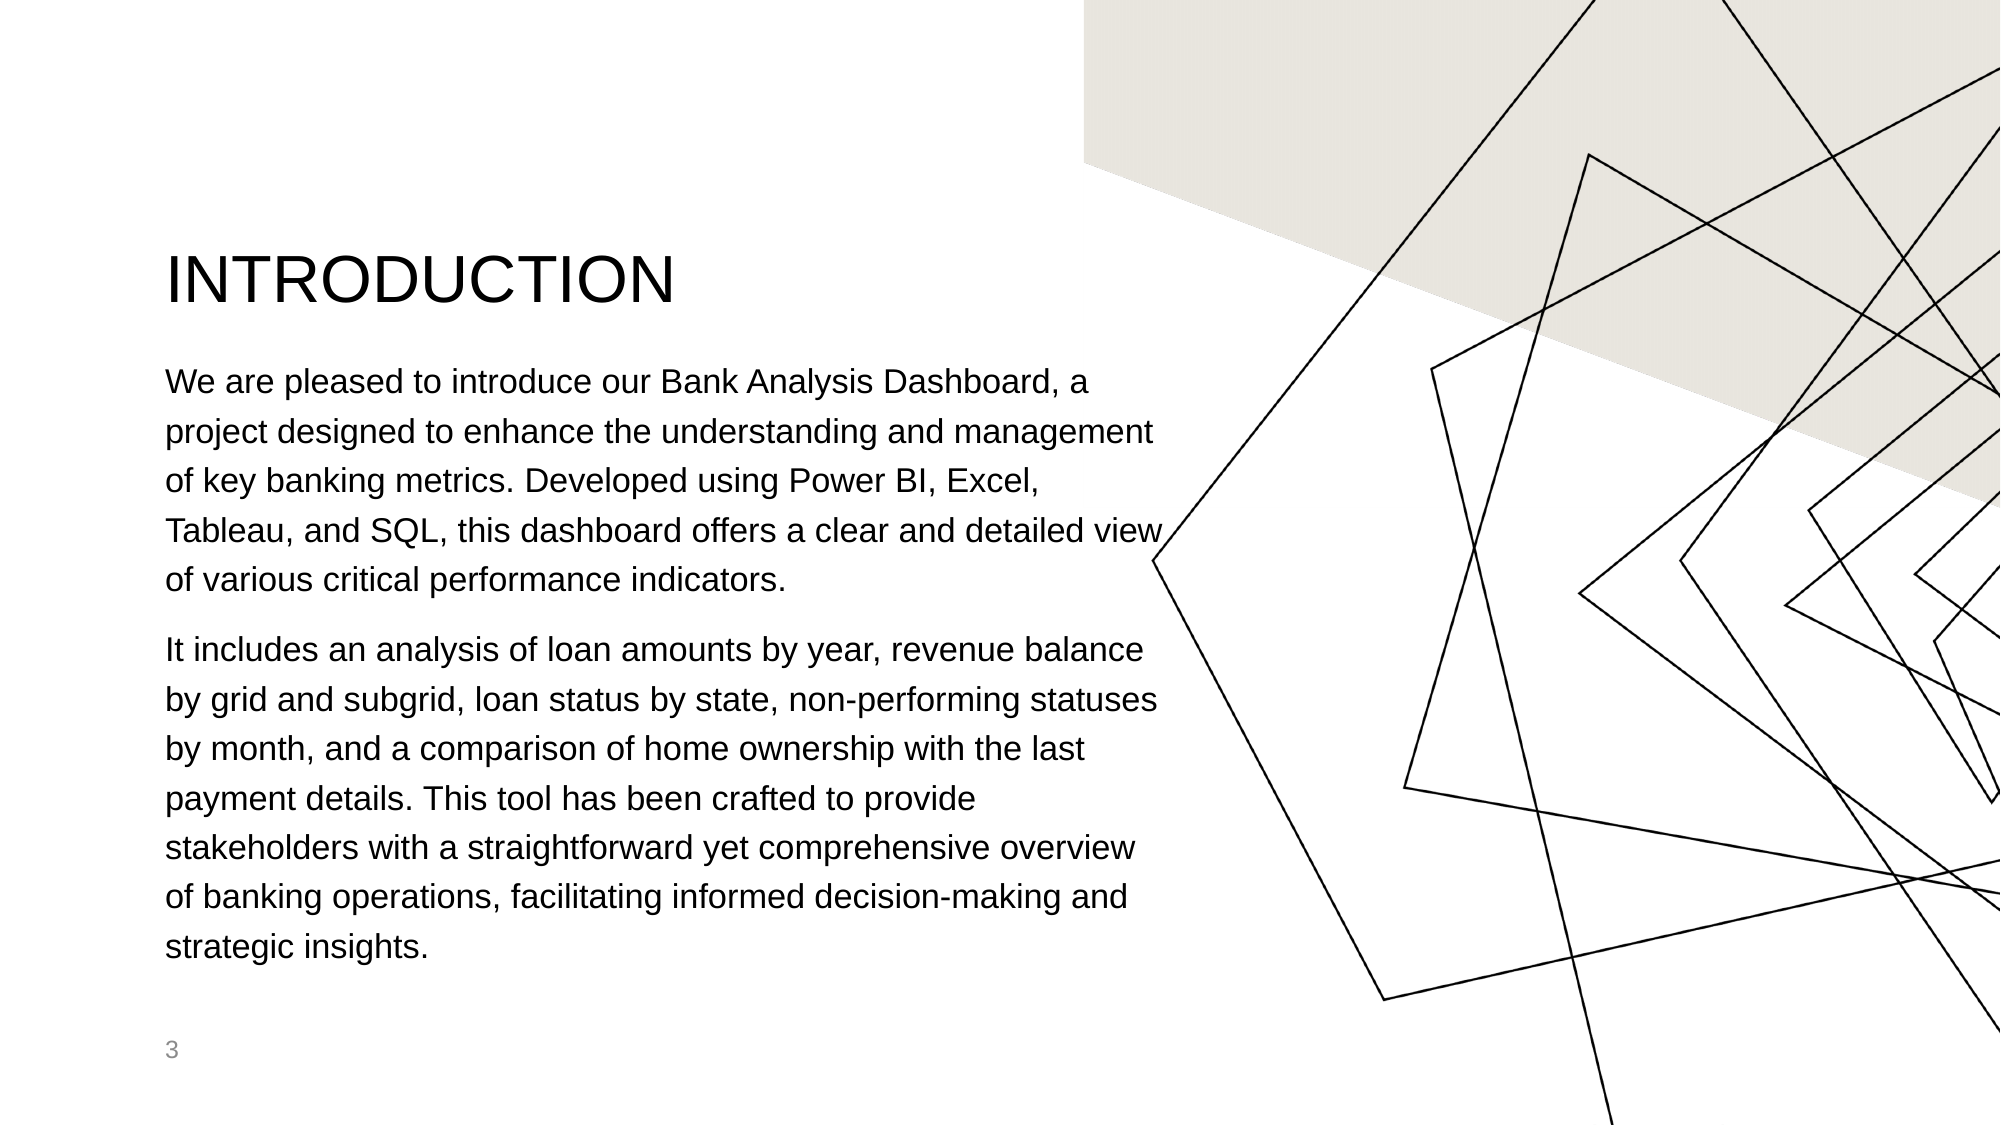

# Introduction
We are pleased to introduce our Bank Analysis Dashboard, a project designed to enhance the understanding and management of key banking metrics. Developed using Power BI, Excel, Tableau, and SQL, this dashboard offers a clear and detailed view of various critical performance indicators.
It includes an analysis of loan amounts by year, revenue balance by grid and subgrid, loan status by state, non-performing statuses by month, and a comparison of home ownership with the last payment details. This tool has been crafted to provide stakeholders with a straightforward yet comprehensive overview of banking operations, facilitating informed decision-making and strategic insights.
3